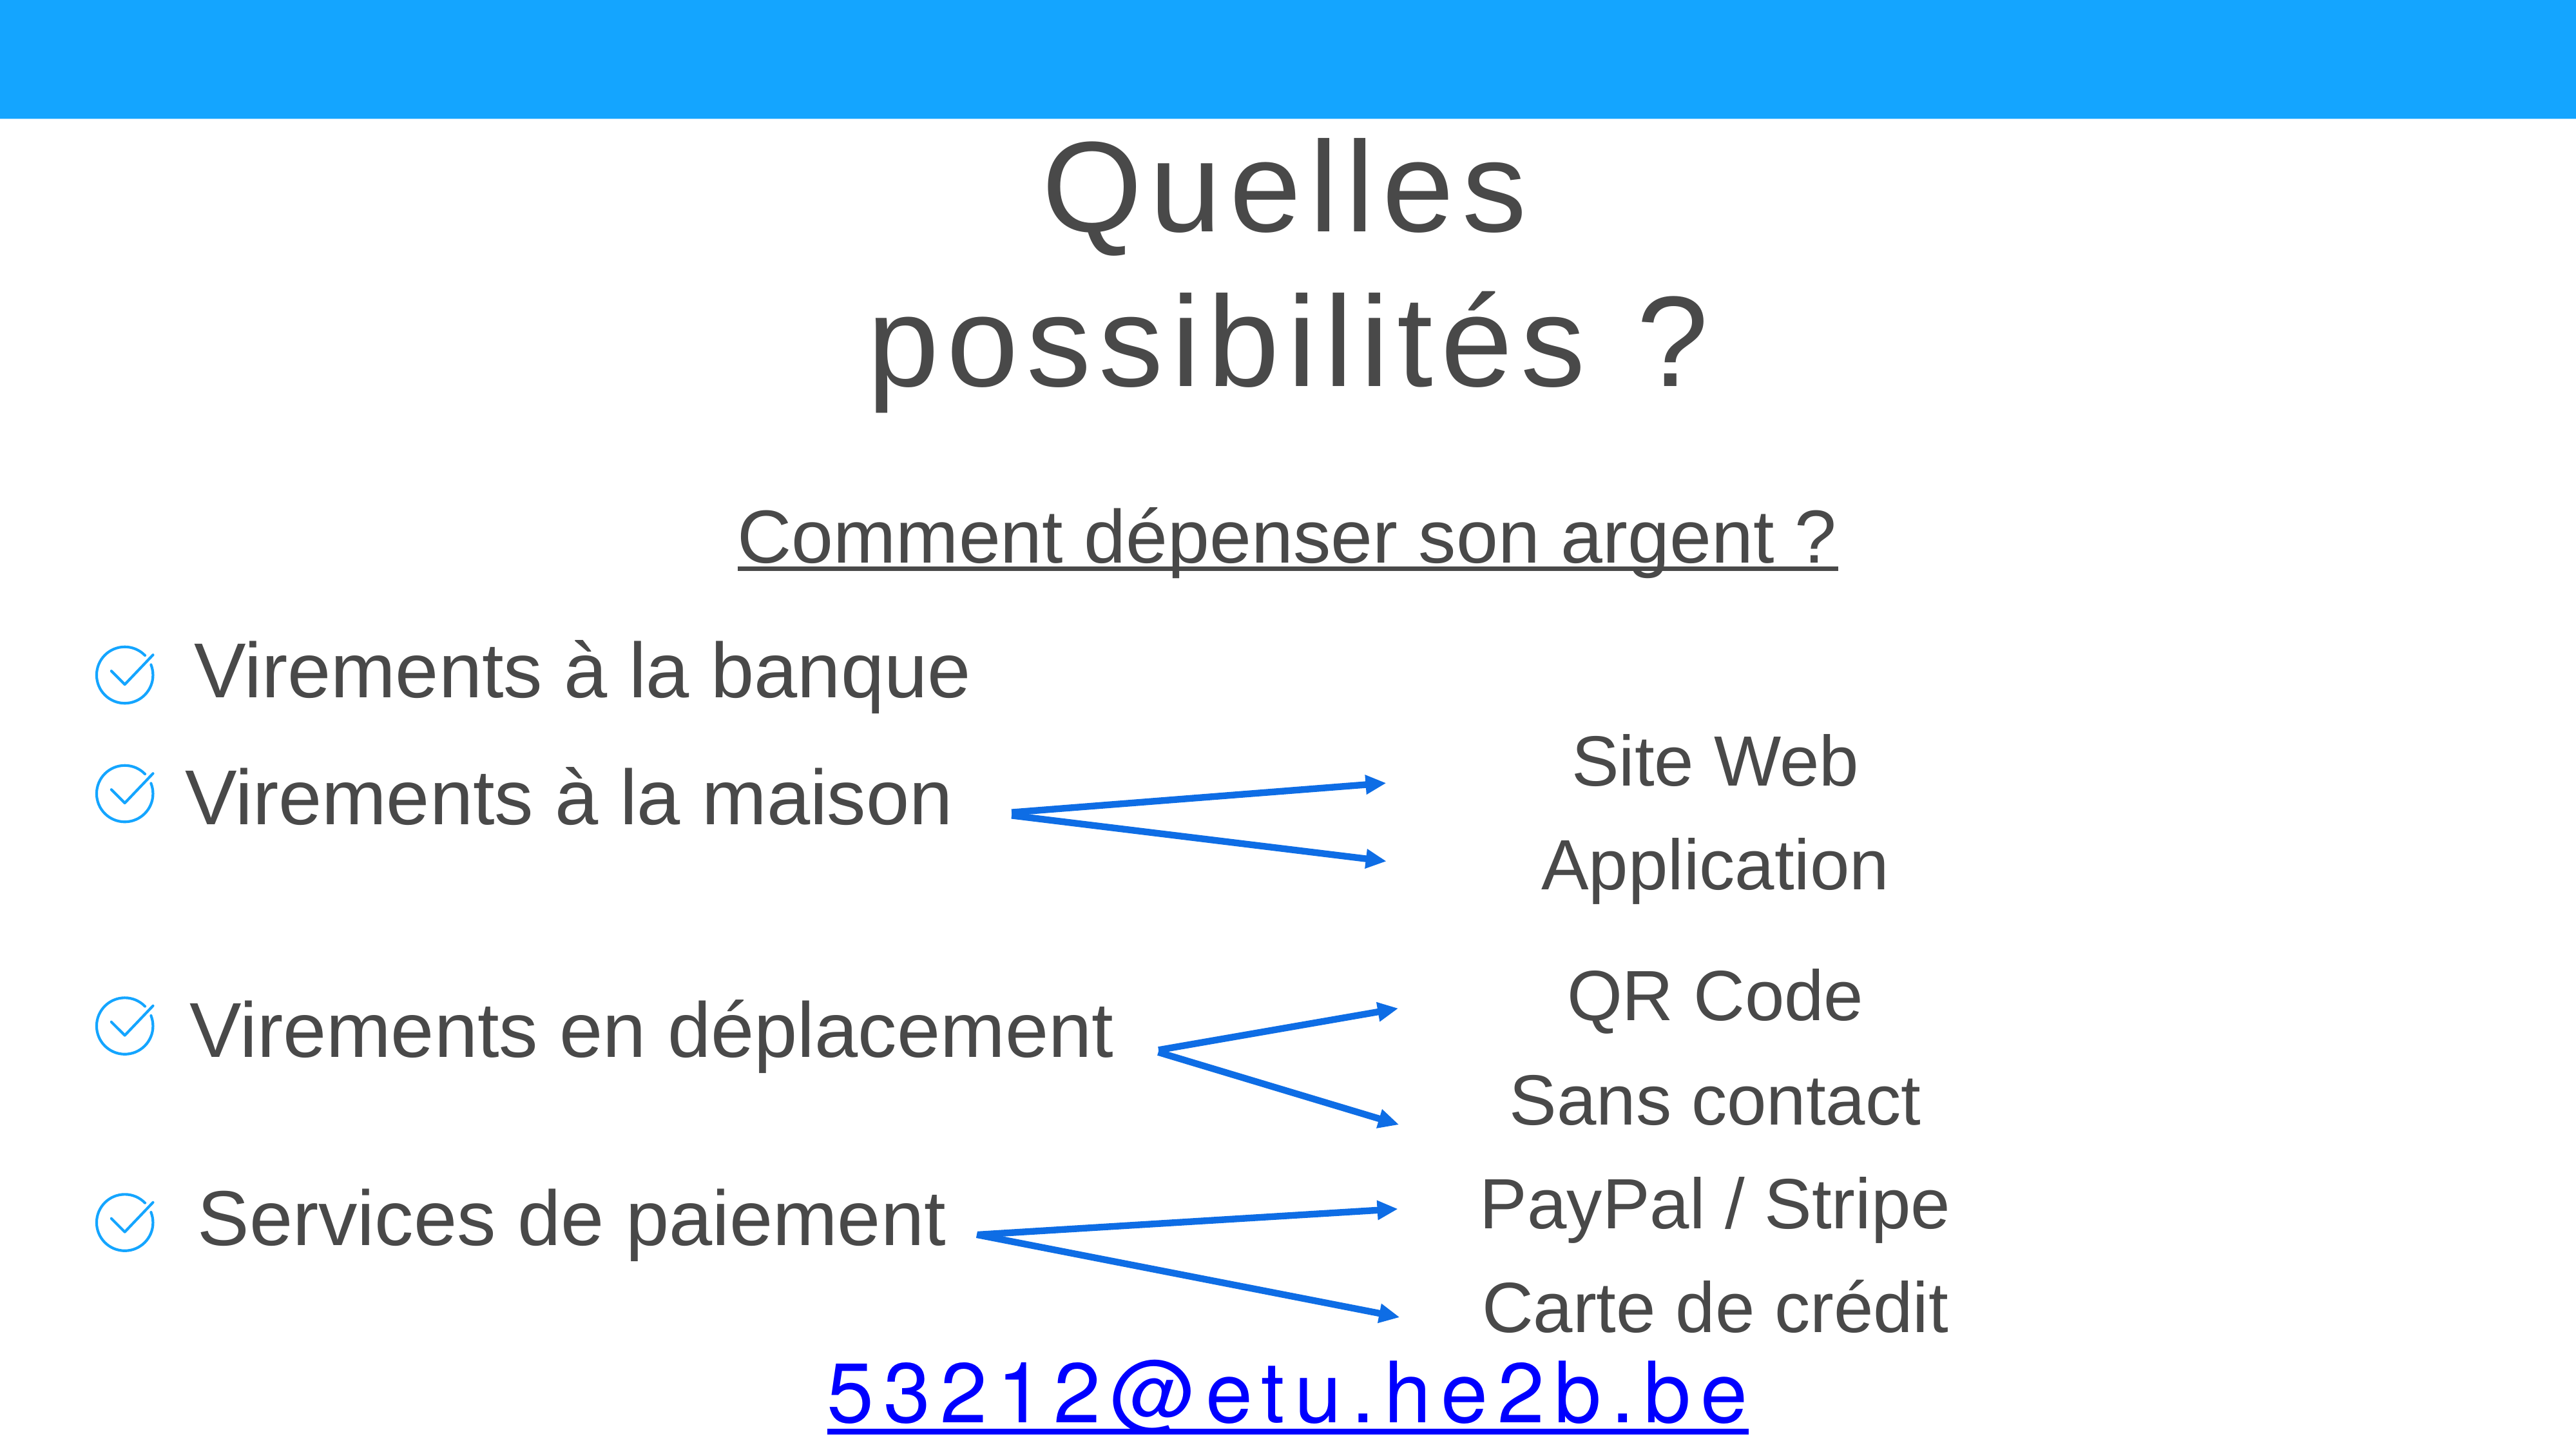

Quelles possibilités ?
Comment dépenser son argent ?
Virements à la banque

  Site Web
Virements à la maison

  Application

  QR Code
Virements en déplacement

  Sans contact

  PayPal / Stripe
Services de paiement

  Carte de crédit
8
53212@etu.he2b.be